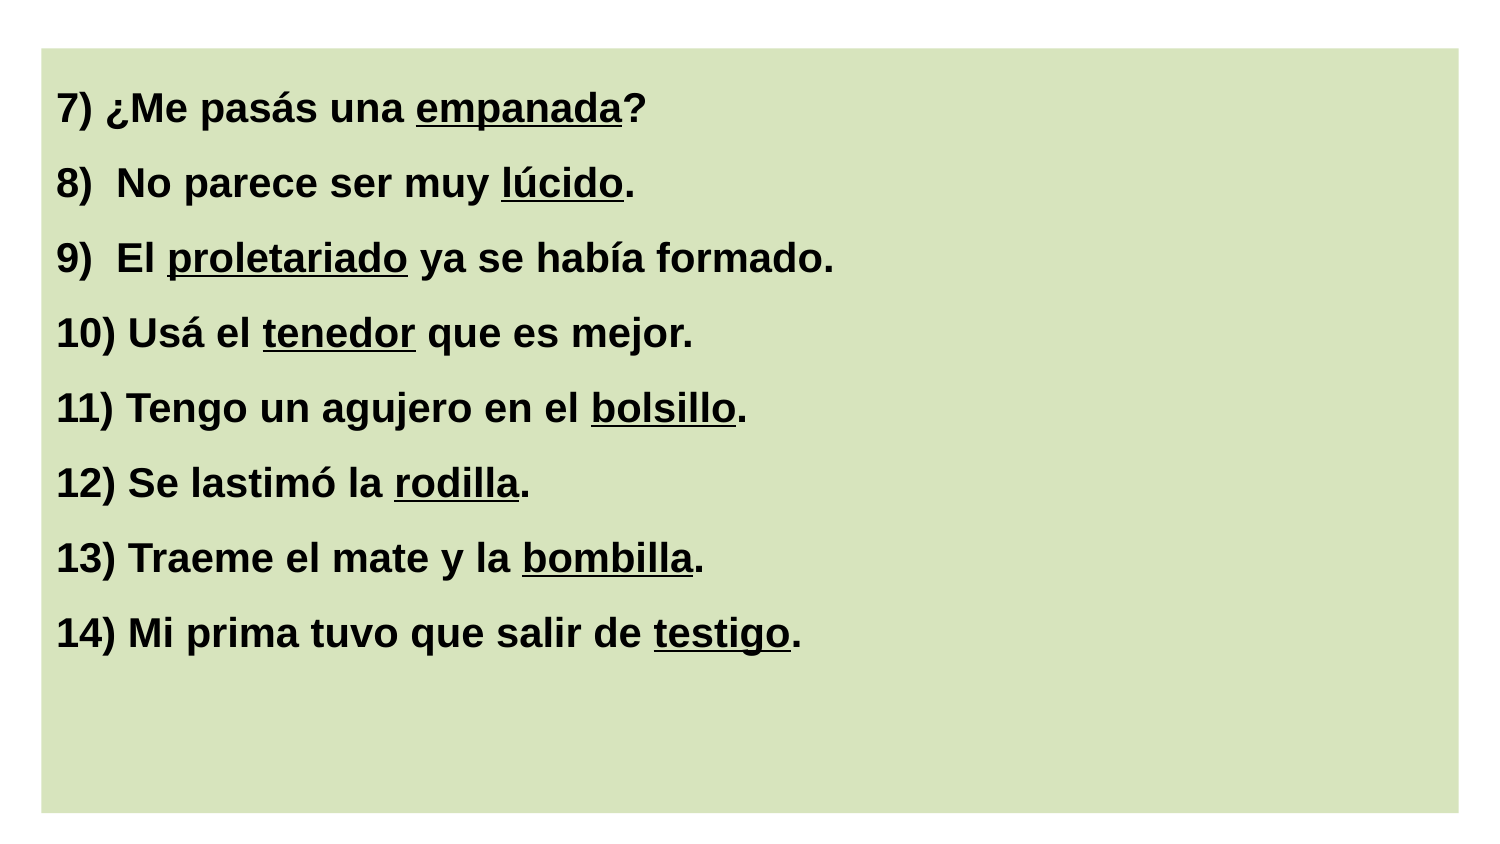

7) ¿Me pasás una empanada?
8)  No parece ser muy lúcido.
9)  El proletariado ya se había formado.
10) Usá el tenedor que es mejor.
11) Tengo un agujero en el bolsillo.
12) Se lastimó la rodilla.
13) Traeme el mate y la bombilla.
14) Mi prima tuvo que salir de testigo.